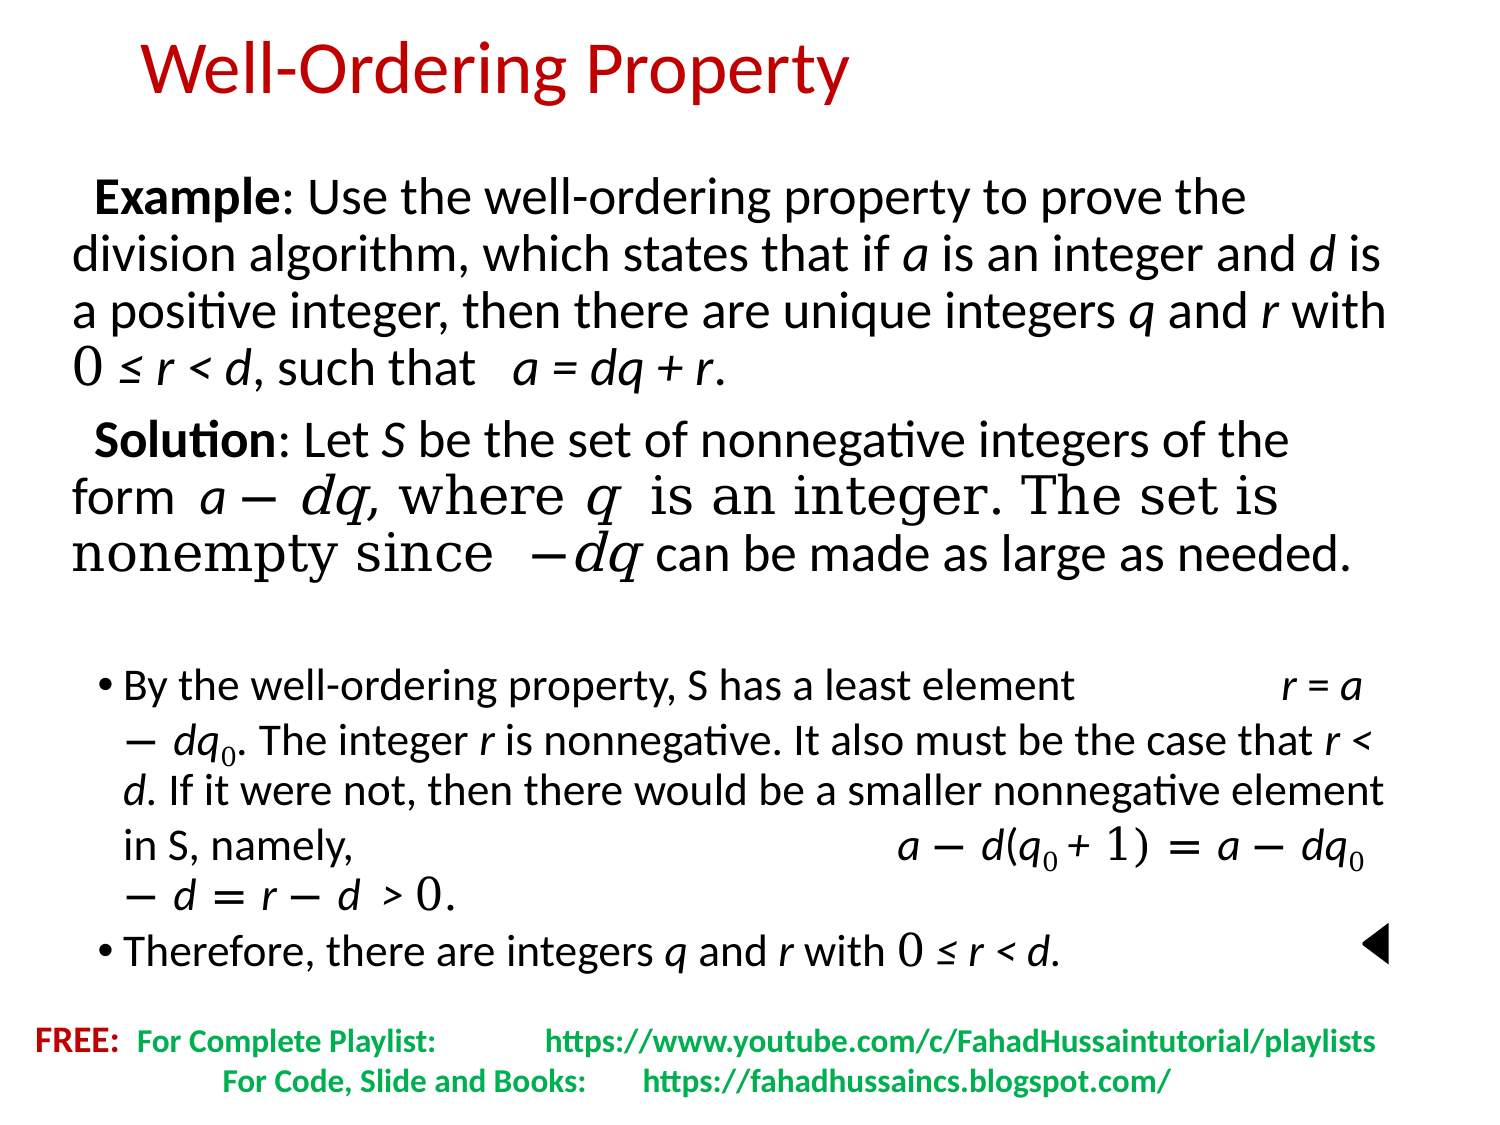

# Well-Ordering Property
    Example: Use the well-ordering property to prove the division algorithm, which states that if a is an integer and d is a positive integer, then there are unique integers q and r with 0 ≤ r < d, such that   a = dq + r.
    Solution: Let S be the set of nonnegative integers of the form  a − dq, where q  is an integer. The set is nonempty since  −dq can be made as large as needed.

By the well-ordering property, S has a least element                    r = a − dq0. The integer r is nonnegative. It also must be the case that r < d. If it were not, then there would be a smaller nonnegative element in S, namely,                                                     a − d(q0 + 1) = a − dq0 − d = r − d  > 0.
Therefore, there are integers q and r with 0 ≤ r < d.
−2 .
FREE:  For Complete Playlist: 	        https://www.youtube.com/c/FahadHussaintutorial/playlists
	     For Code, Slide and Books:	 https://fahadhussaincs.blogspot.com/